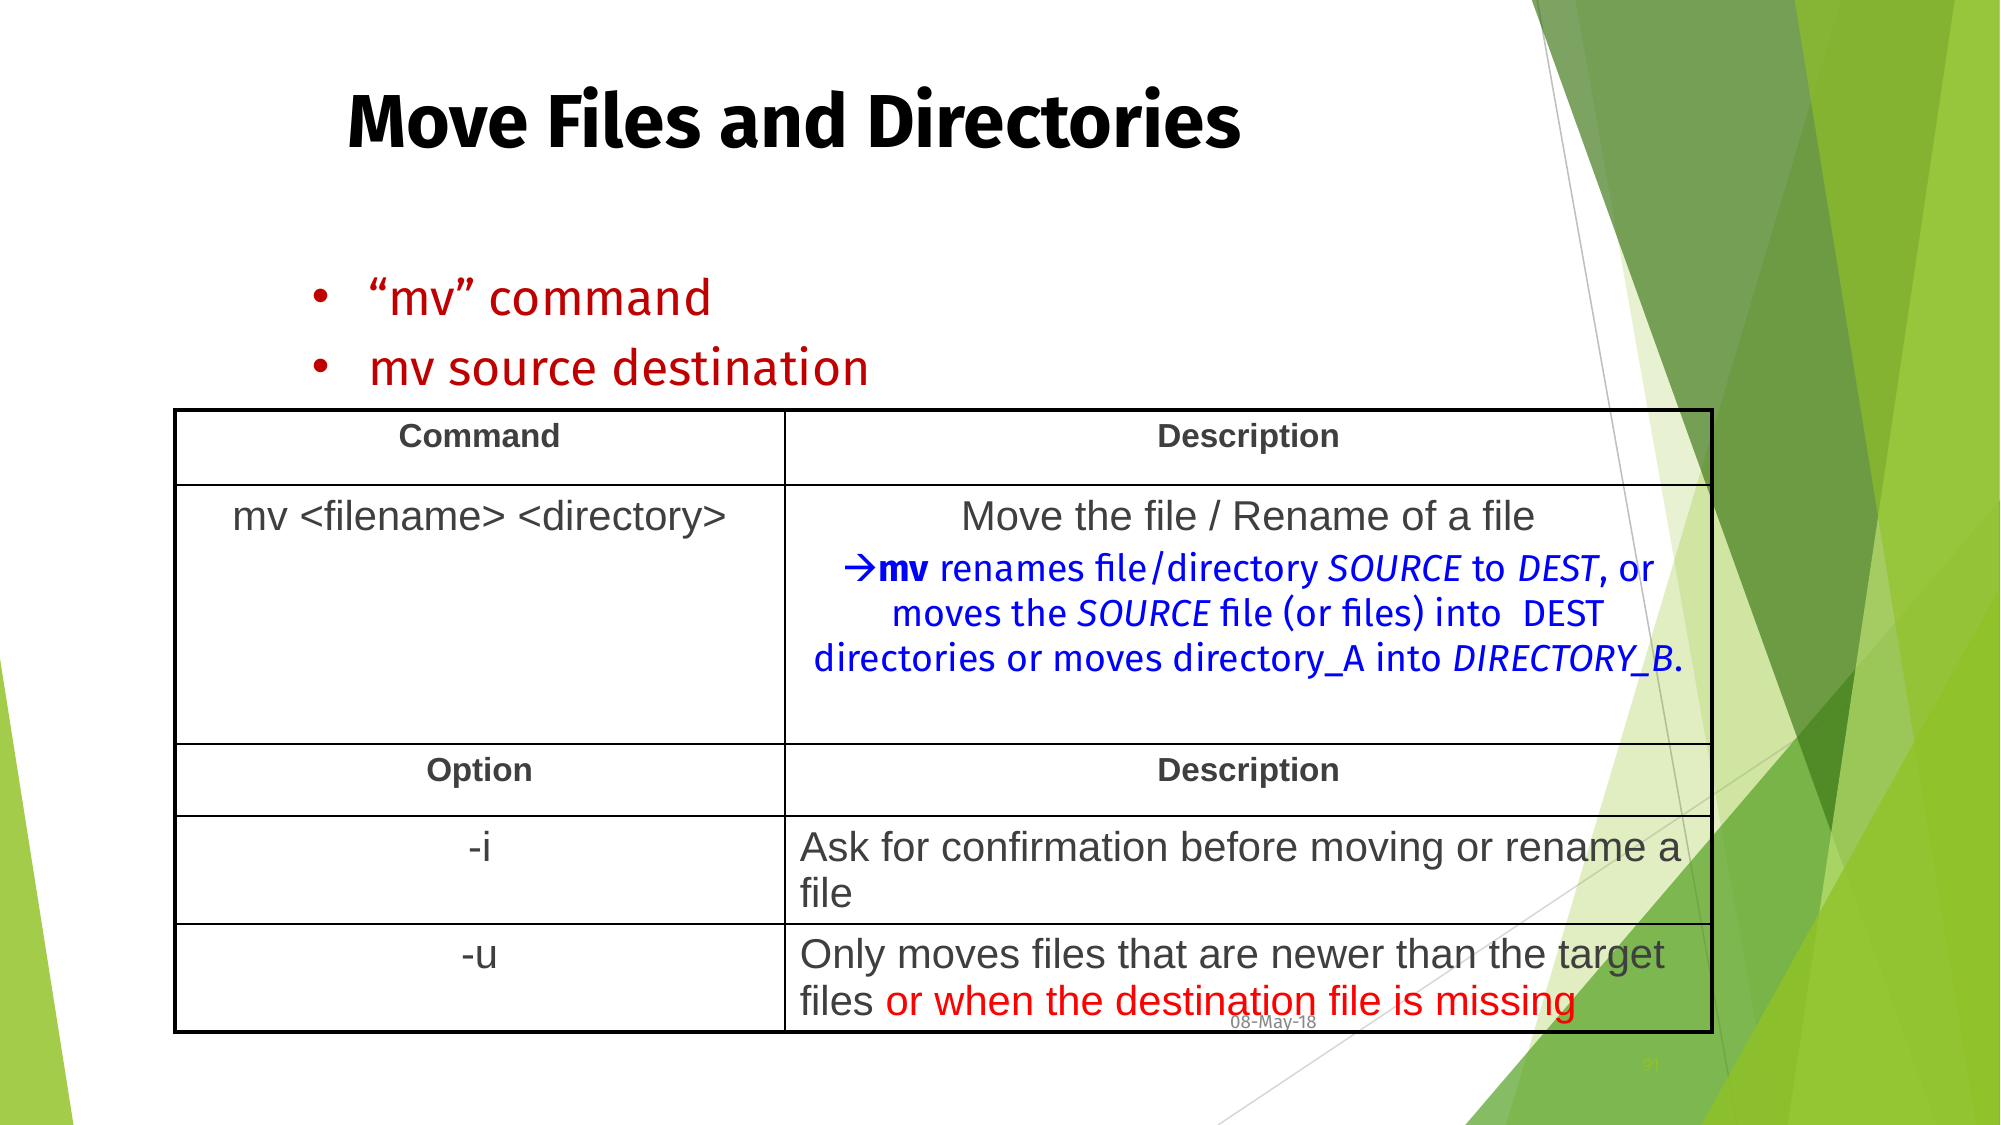

Move Files and Directories
“mv” command
mv source destination
| Command | Description |
| --- | --- |
| mv <filename> <directory> | Move the file / Rename of a file 🡪mv renames file/directory SOURCE to DEST, or moves the SOURCE file (or files) into DEST directories or moves directory\_A into DIRECTORY\_B. |
| Option | Description |
| -i | Ask for confirmation before moving or rename a file |
| -u | Only moves files that are newer than the target files or when the destination file is missing |
08-May-18
91